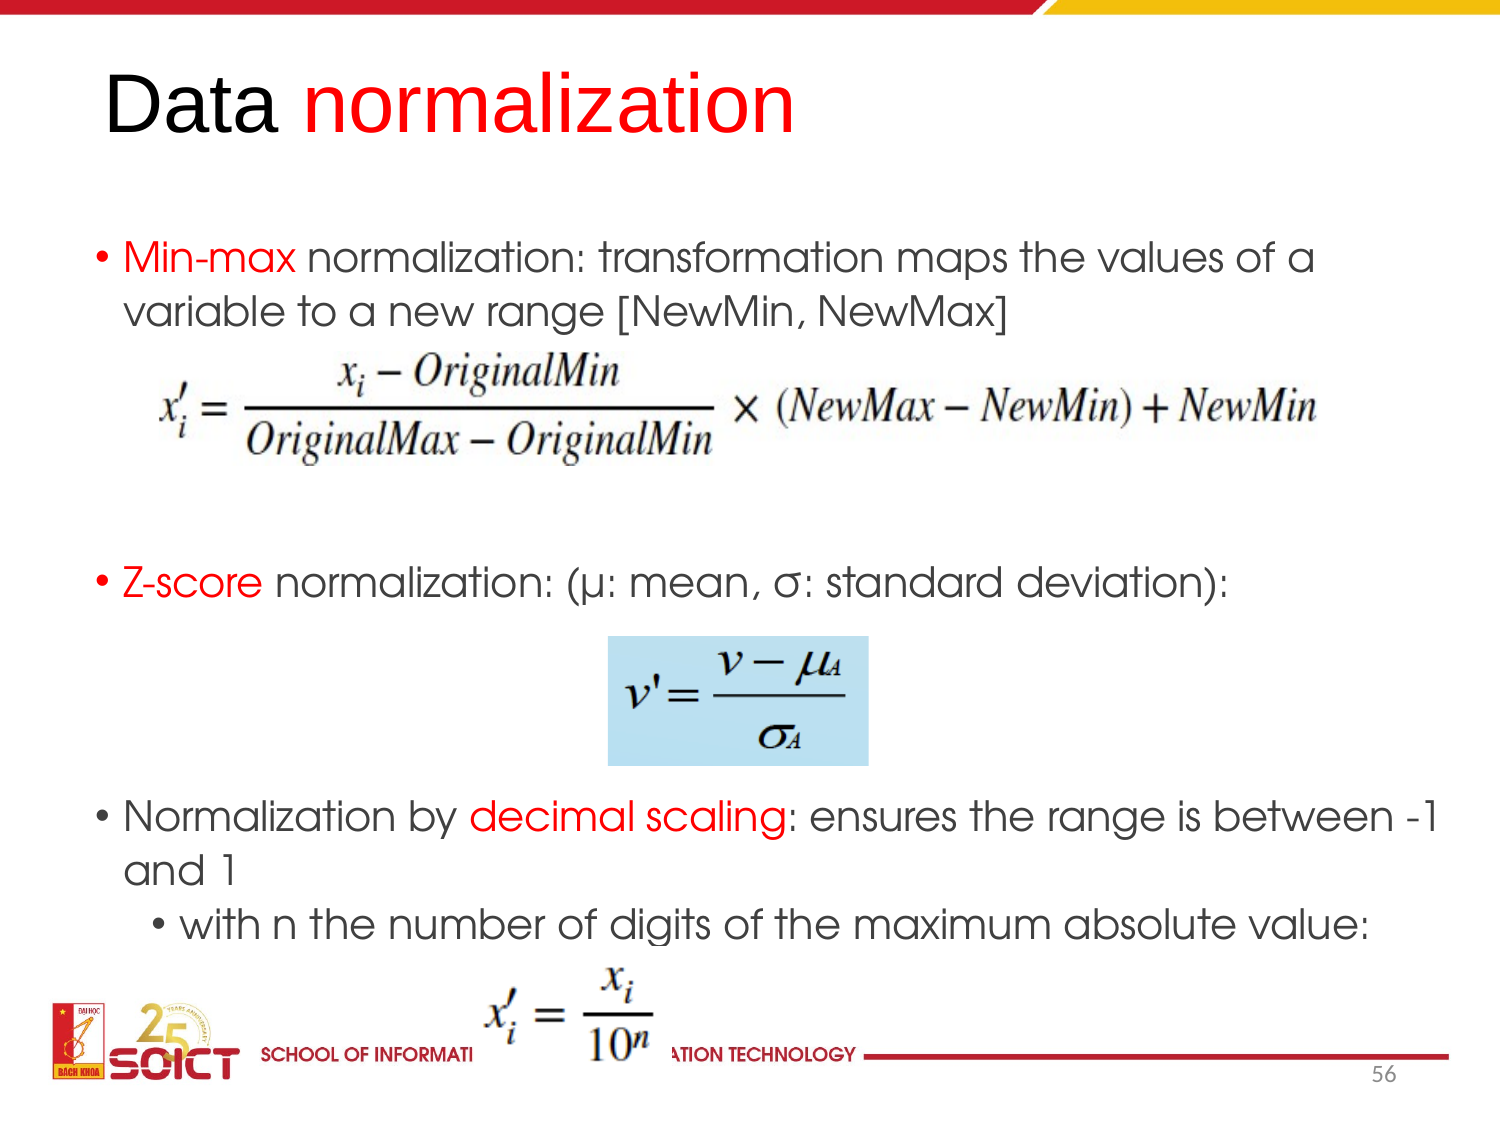

# Data normalization
Min-max normalization: transformation maps the values of a  variable to a new range [NewMin, NewMax]

Z-score normalization: (μ: mean, σ: standard deviation):

Normalization by decimal scaling: ensures the range is between -1 and 1
with n the number of digits of the maximum absolute value:

56